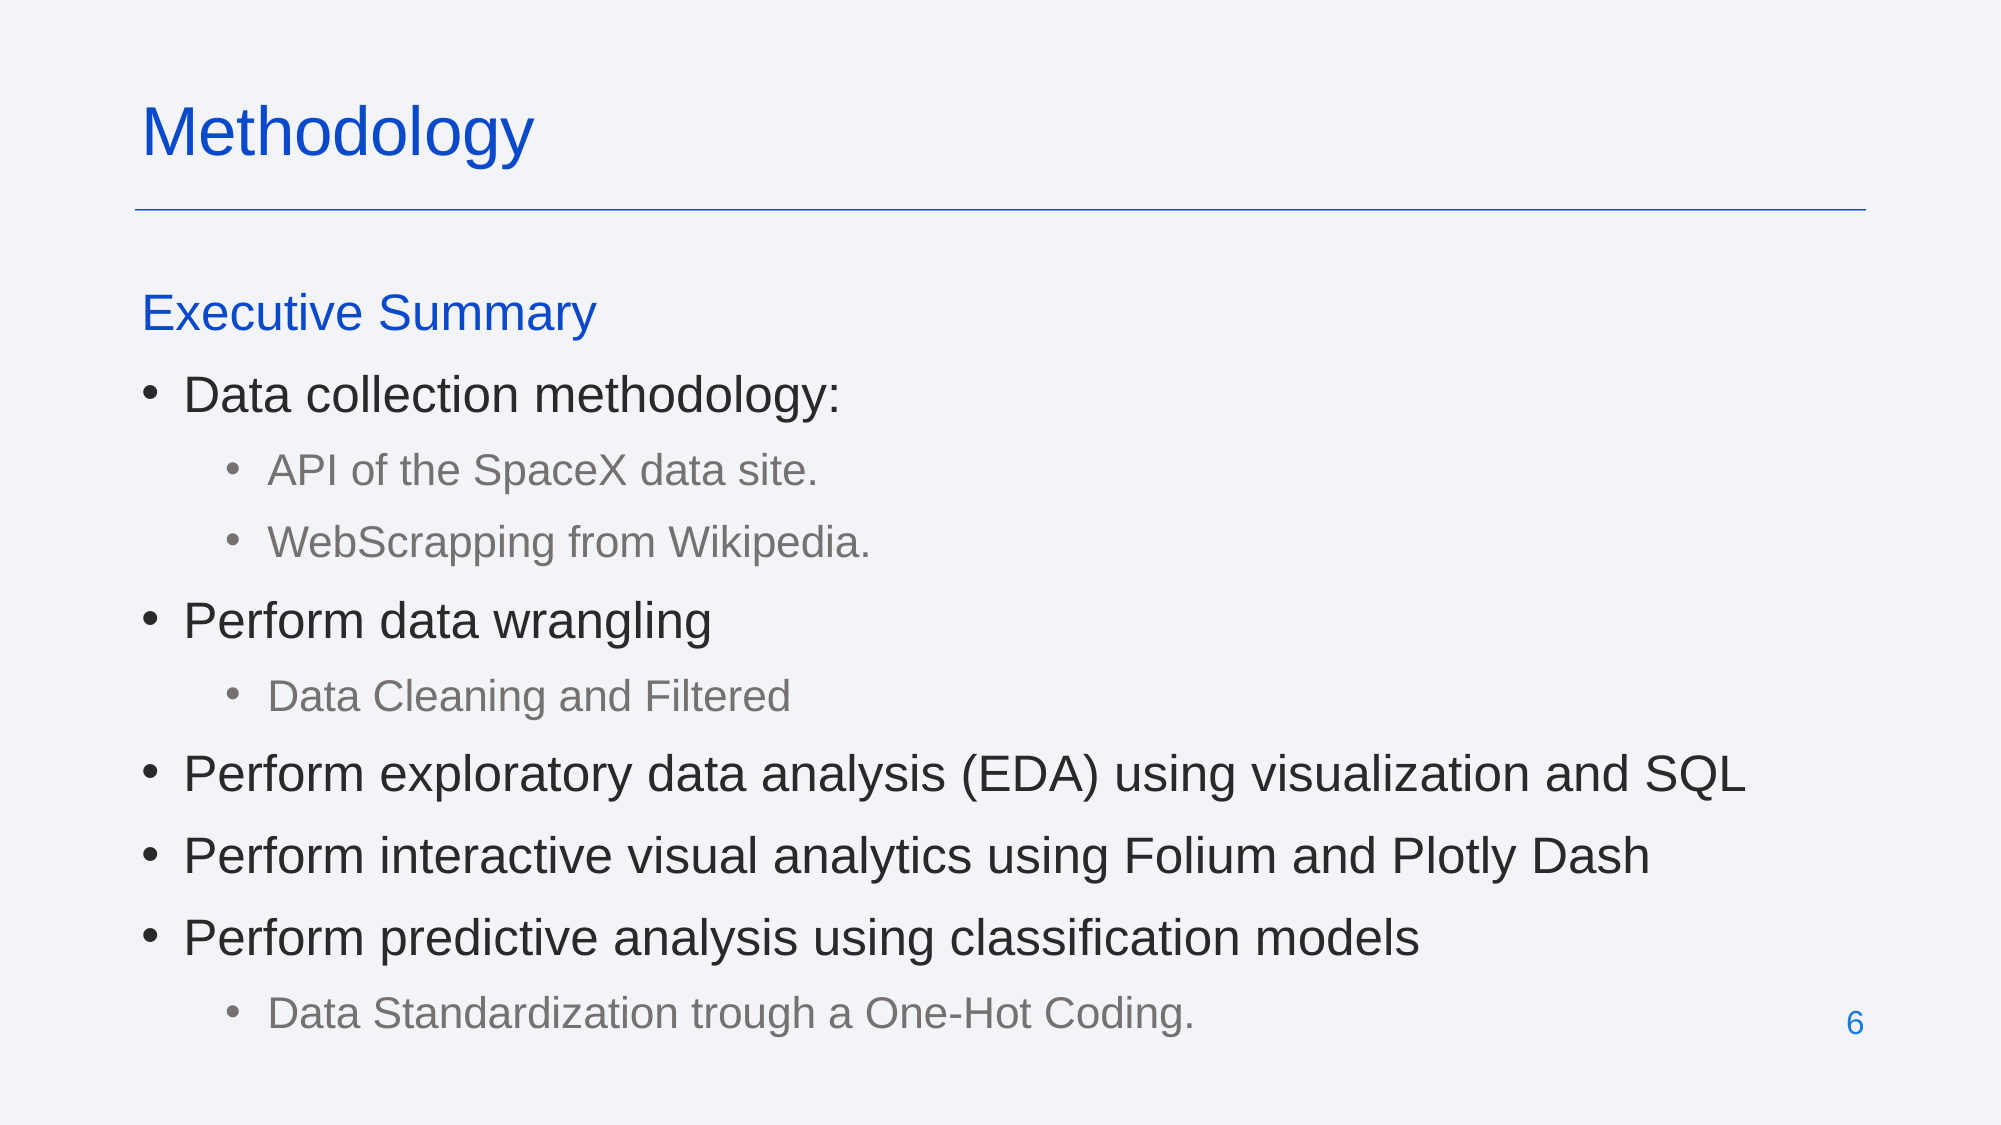

Methodology
Executive Summary
Data collection methodology:
API of the SpaceX data site.
WebScrapping from Wikipedia.
Perform data wrangling
Data Cleaning and Filtered
Perform exploratory data analysis (EDA) using visualization and SQL
Perform interactive visual analytics using Folium and Plotly Dash
Perform predictive analysis using classification models
Data Standardization trough a One-Hot Coding.

6